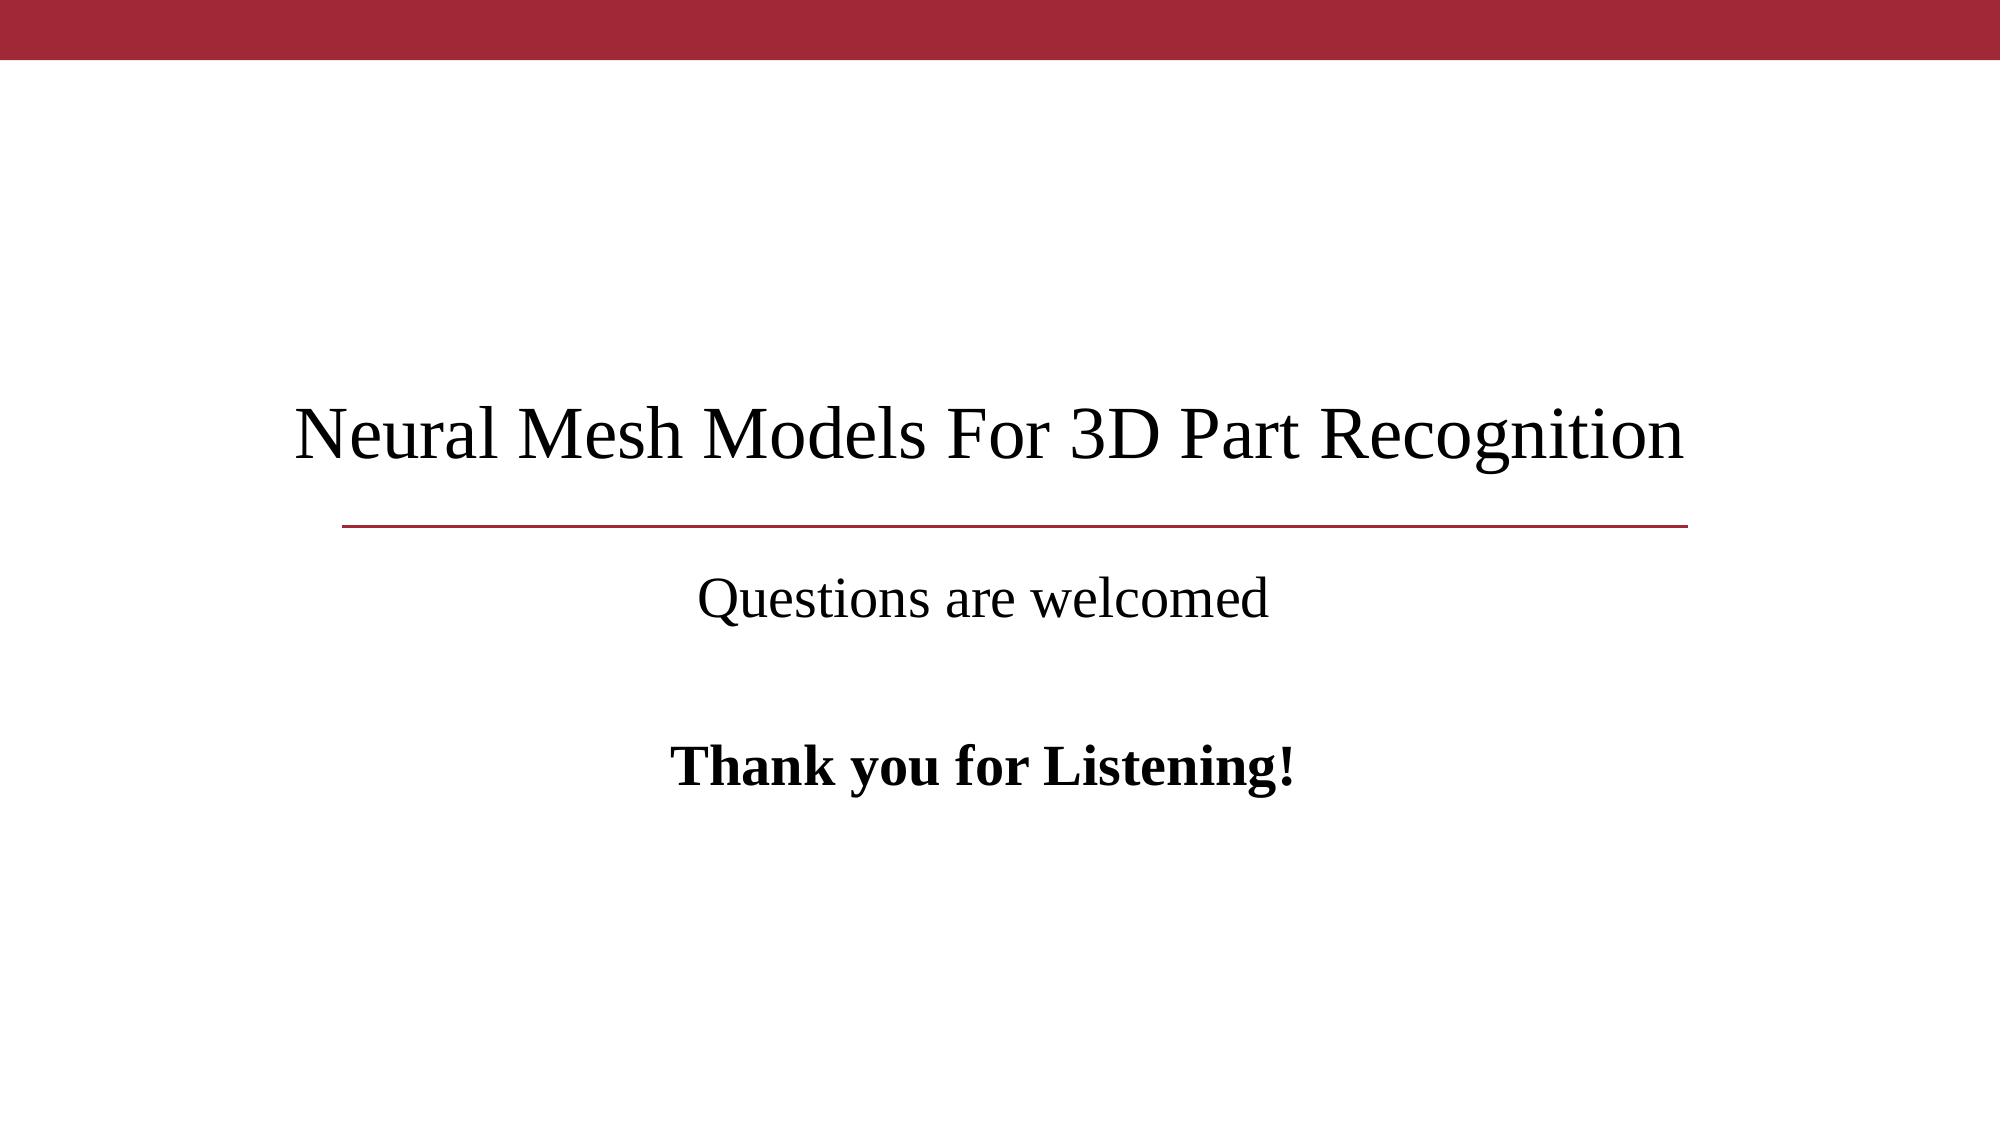

# Neural Mesh Models For 3D Part Recognition
Questions are welcomed

Thank you for Listening!